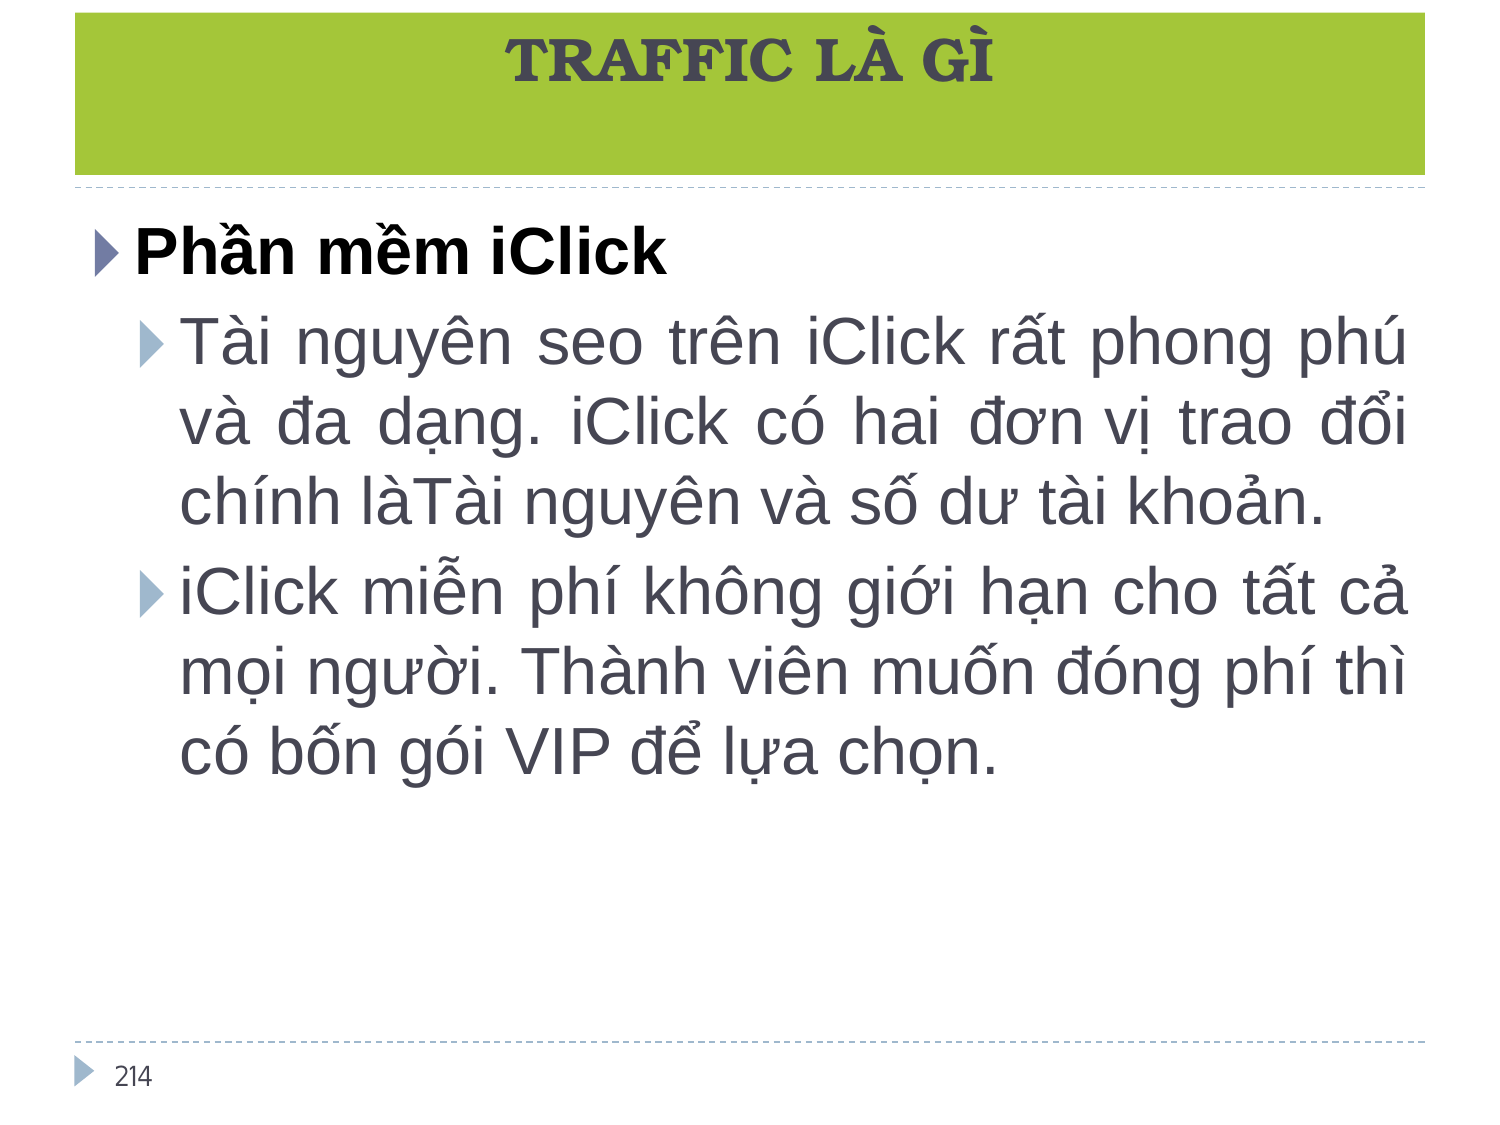

# TRAFFIC LÀ GÌ
Phần mềm iClick
Tài nguyên seo trên iClick rất phong phú và đa dạng. iClick có hai đơn vị trao đổi chính làTài nguyên và số dư tài khoản.
iClick miễn phí không giới hạn cho tất cả mọi người. Thành viên muốn đóng phí thì có bốn gói VIP để lựa chọn.
214